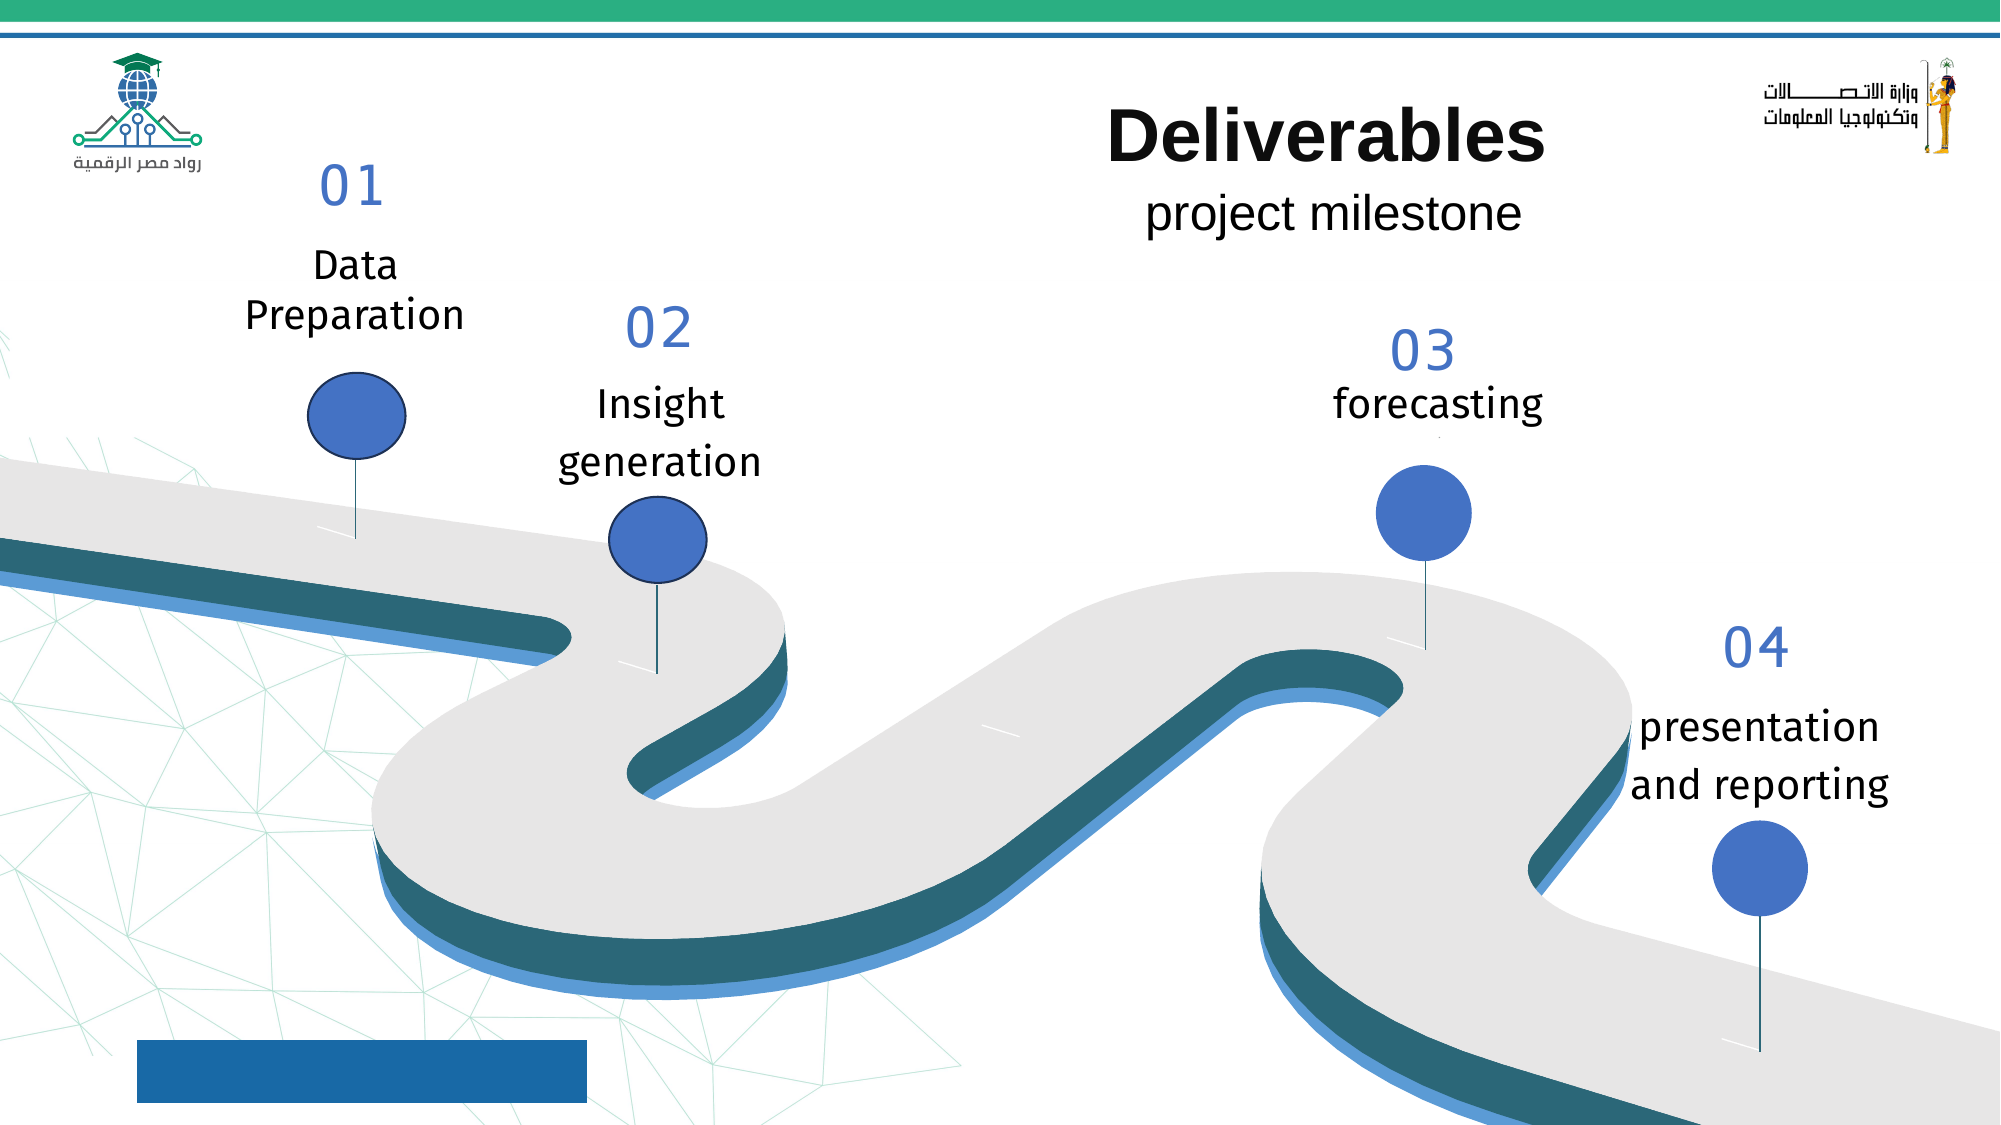

Deliverables
01
 project milestone
Data Preparation
02

03

Insight generation
forecasting

04

presentation and reporting